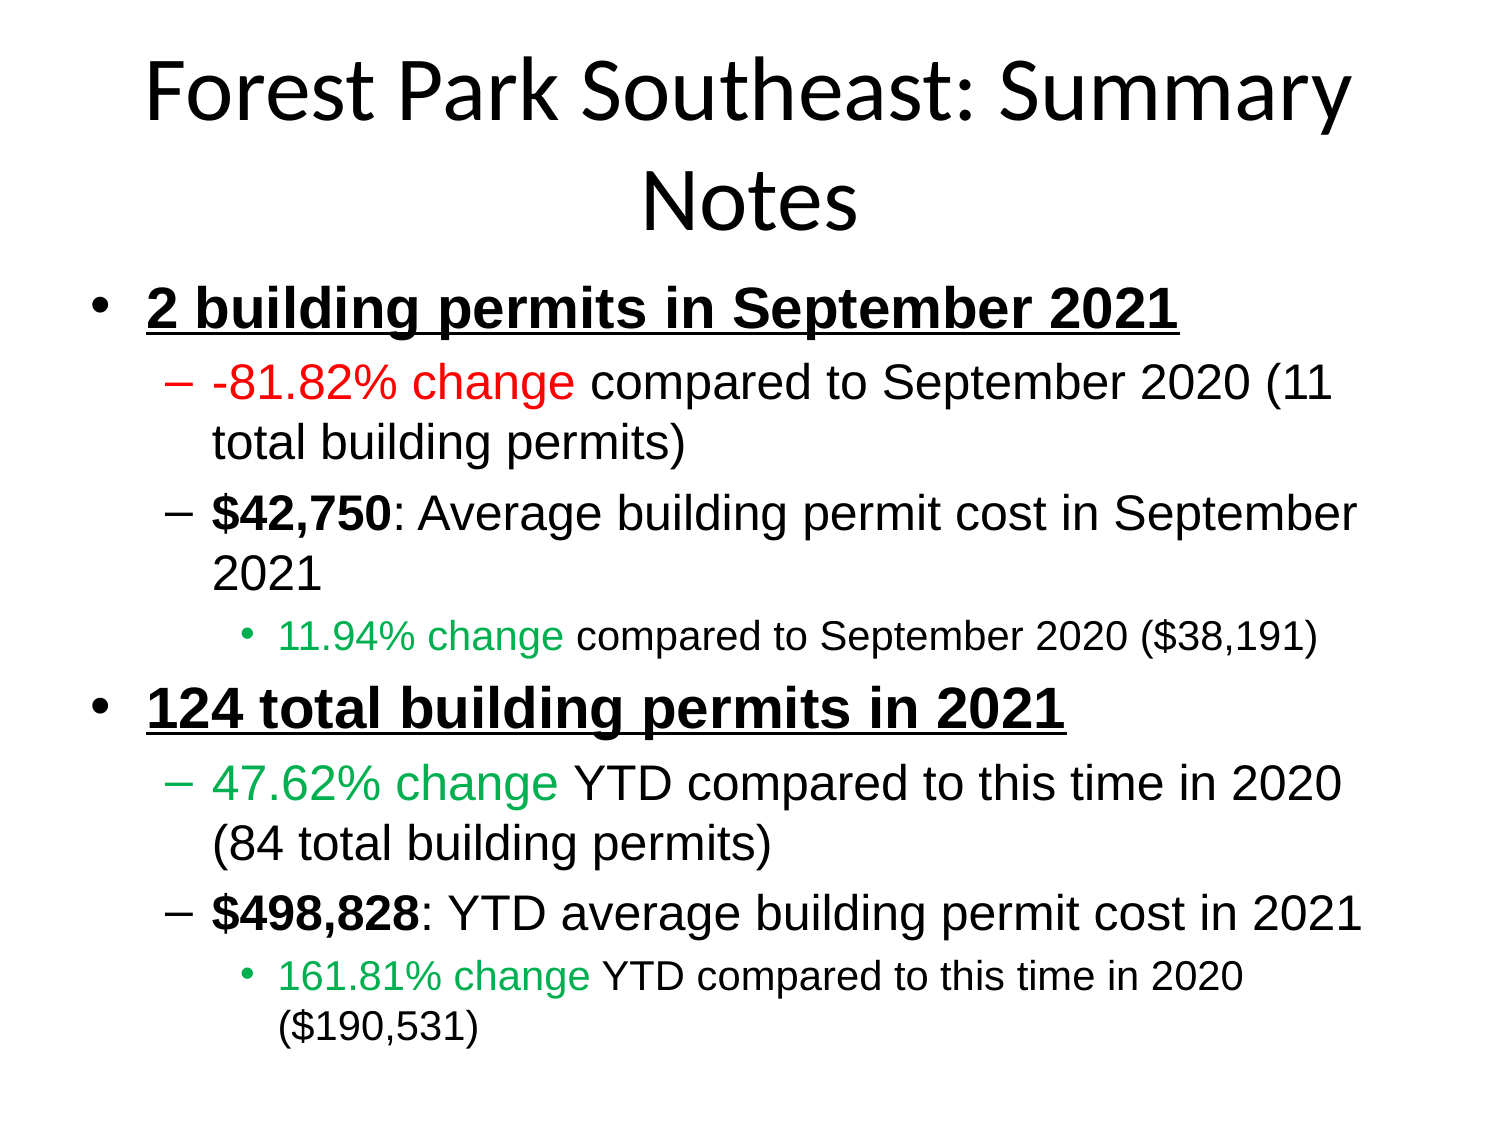

# Forest Park Southeast: Summary Notes
2 building permits in September 2021
-81.82% change compared to September 2020 (11 total building permits)
$42,750: Average building permit cost in September 2021
11.94% change compared to September 2020 ($38,191)
124 total building permits in 2021
47.62% change YTD compared to this time in 2020 (84 total building permits)
$498,828: YTD average building permit cost in 2021
161.81% change YTD compared to this time in 2020 ($190,531)